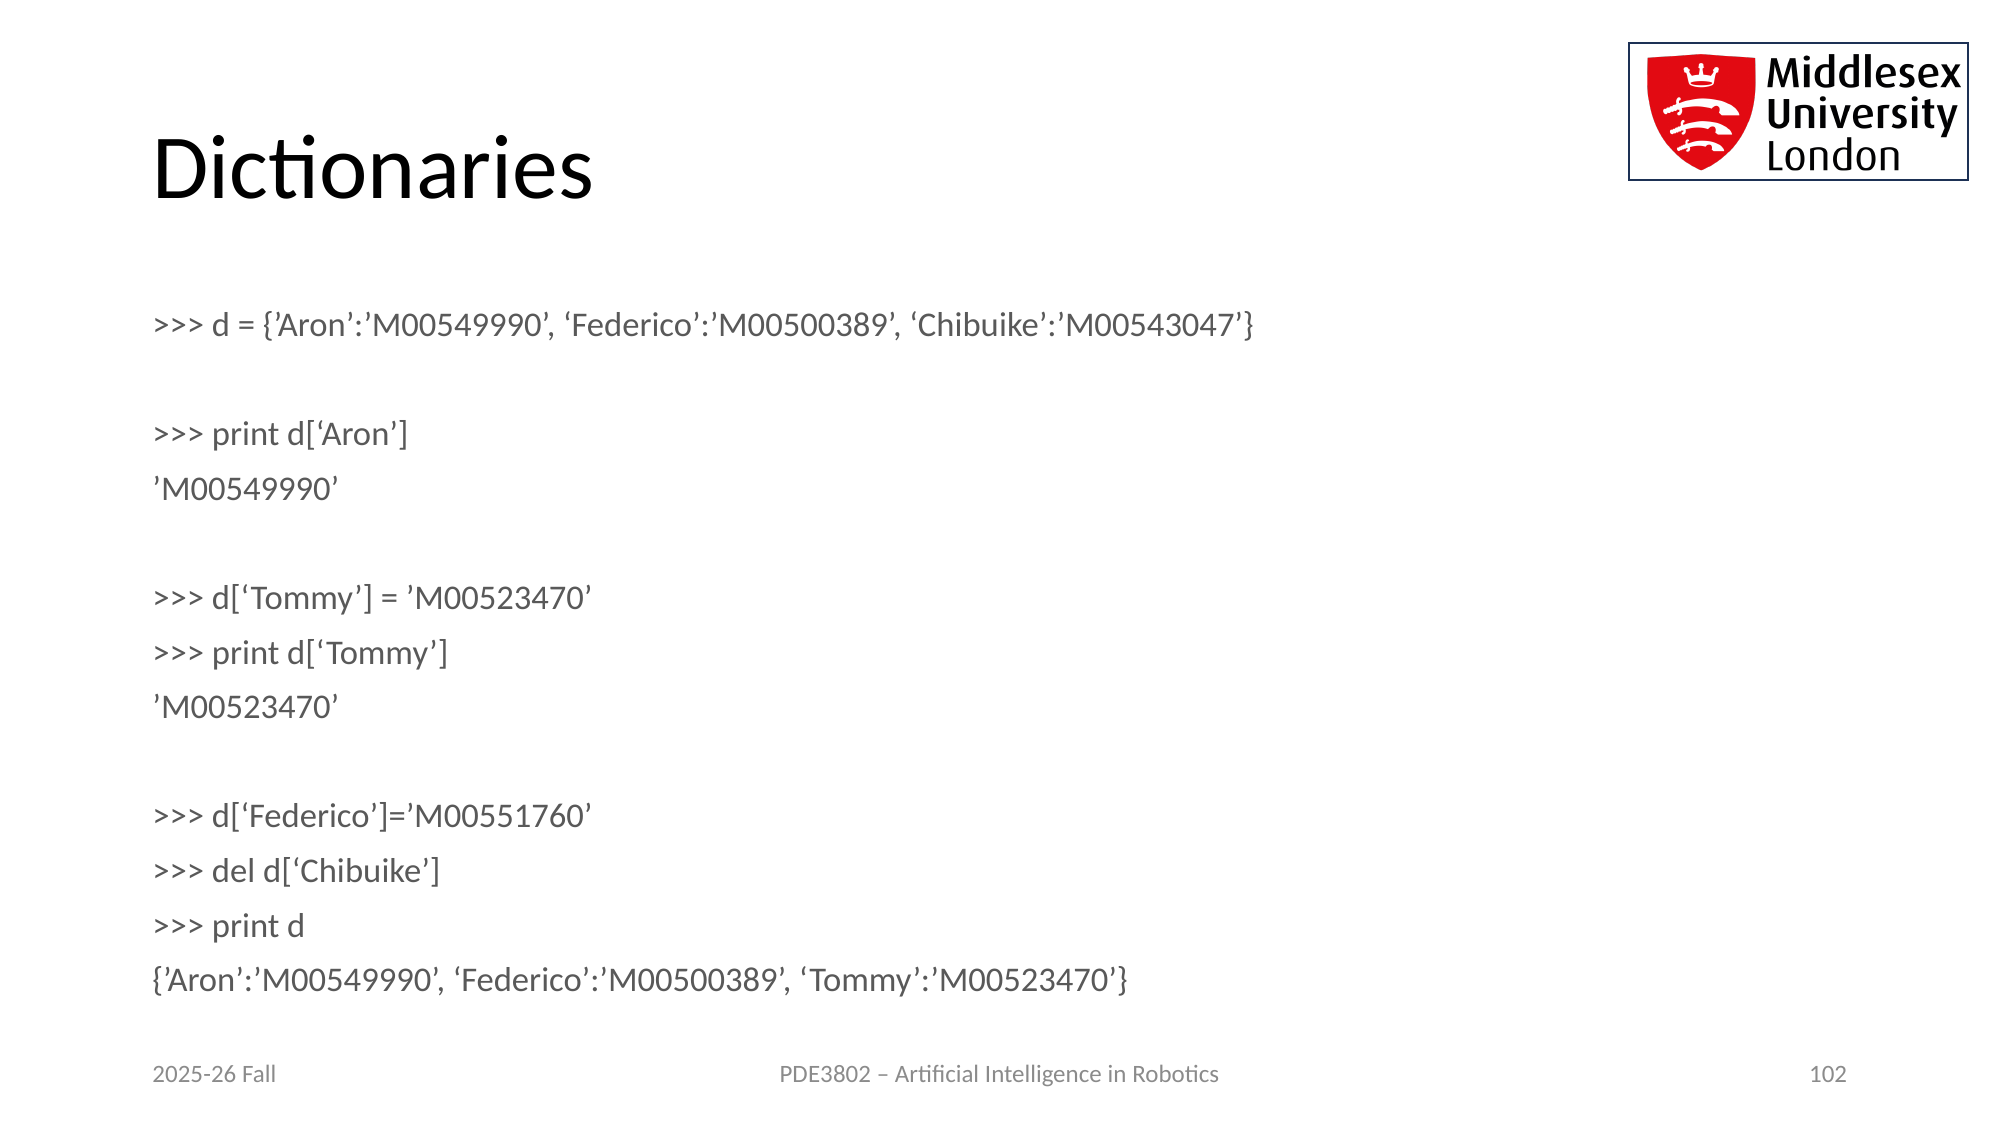

# Dictionaries
>>> d = {’Aron’:’M00549990’, ‘Federico’:’M00500389’, ‘Chibuike’:’M00543047’}

>>> print d[‘Aron’]
’M00549990’

>>> d[‘Tommy’] = ’M00523470’
>>> print d[‘Tommy’]
’M00523470’

>>> d[‘Federico’]=’M00551760’
>>> del d[‘Chibuike’]
>>> print d
{’Aron’:’M00549990’, ‘Federico’:’M00500389’, ‘Tommy’:’M00523470’}
2025-26 Fall
PDE3802 – Artificial Intelligence in Robotics
102